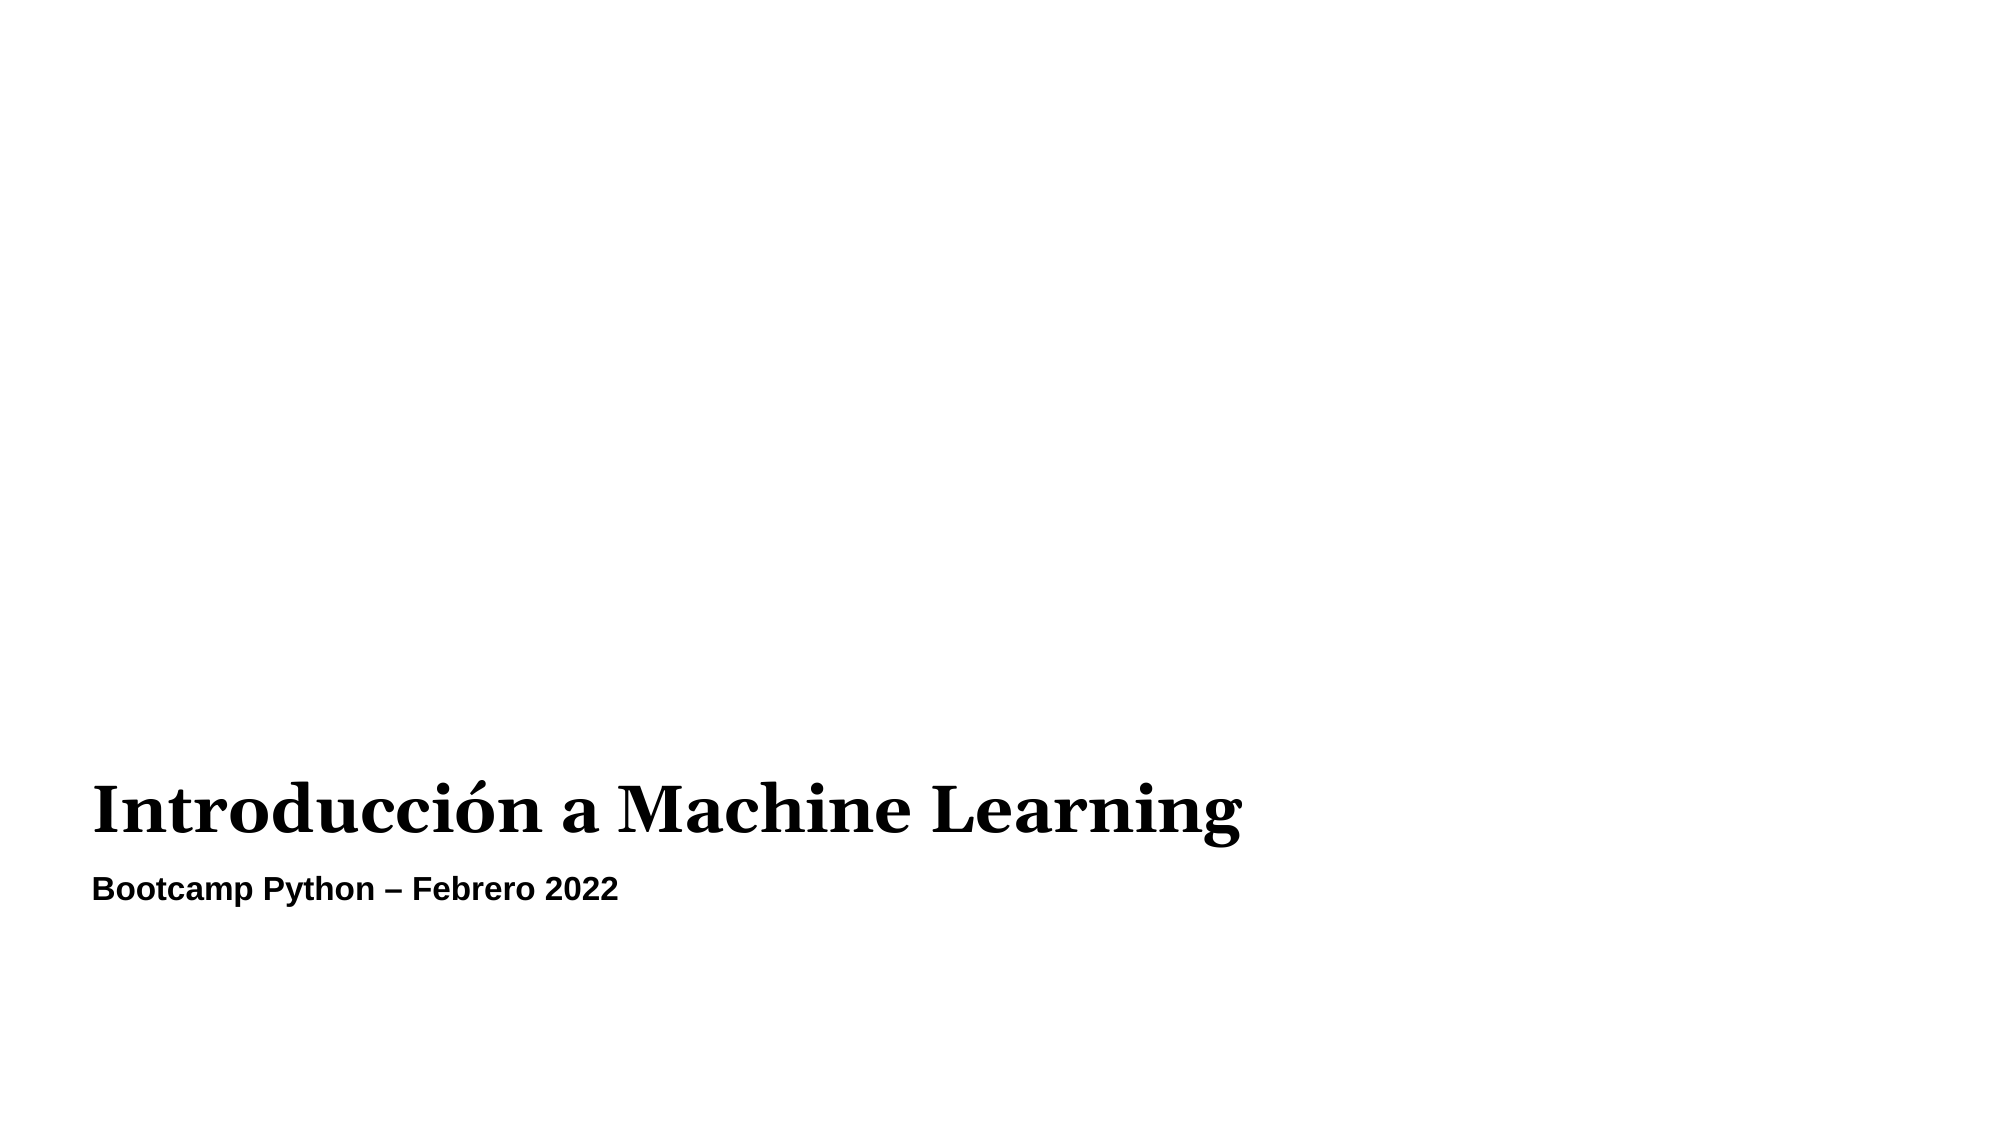

Introducción a Machine Learning
Bootcamp Python – Febrero 2022